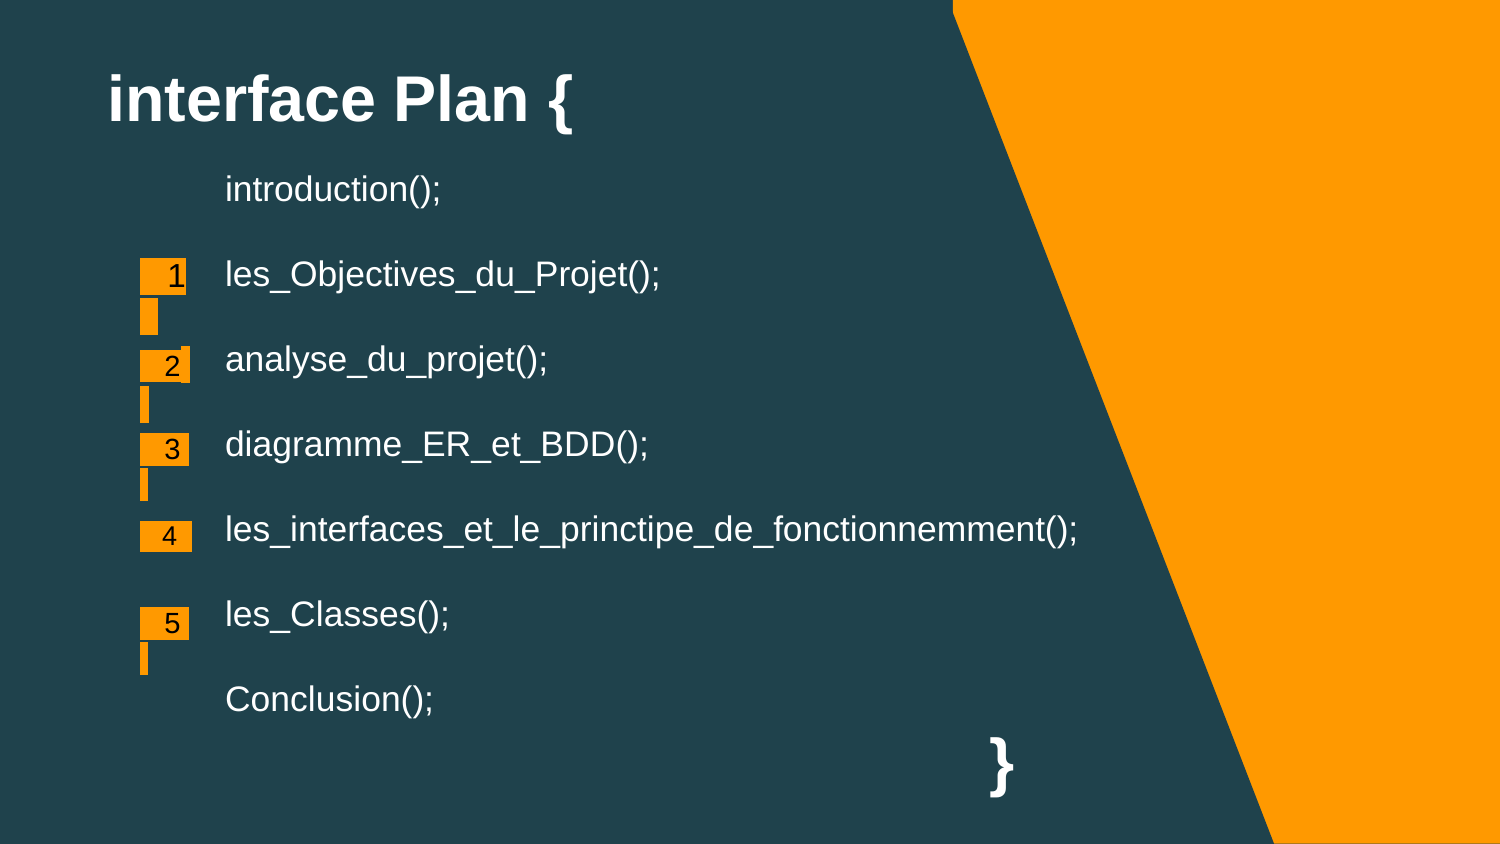

interface Plan {
introduction();

les_Objectives_du_Projet();

analyse_du_projet();

diagramme_ER_et_BDD();

les_interfaces_et_le_princtipe_de_fonctionnemment();

les_Classes();

Conclusion();
   1
   2
   3
   4
   5
}